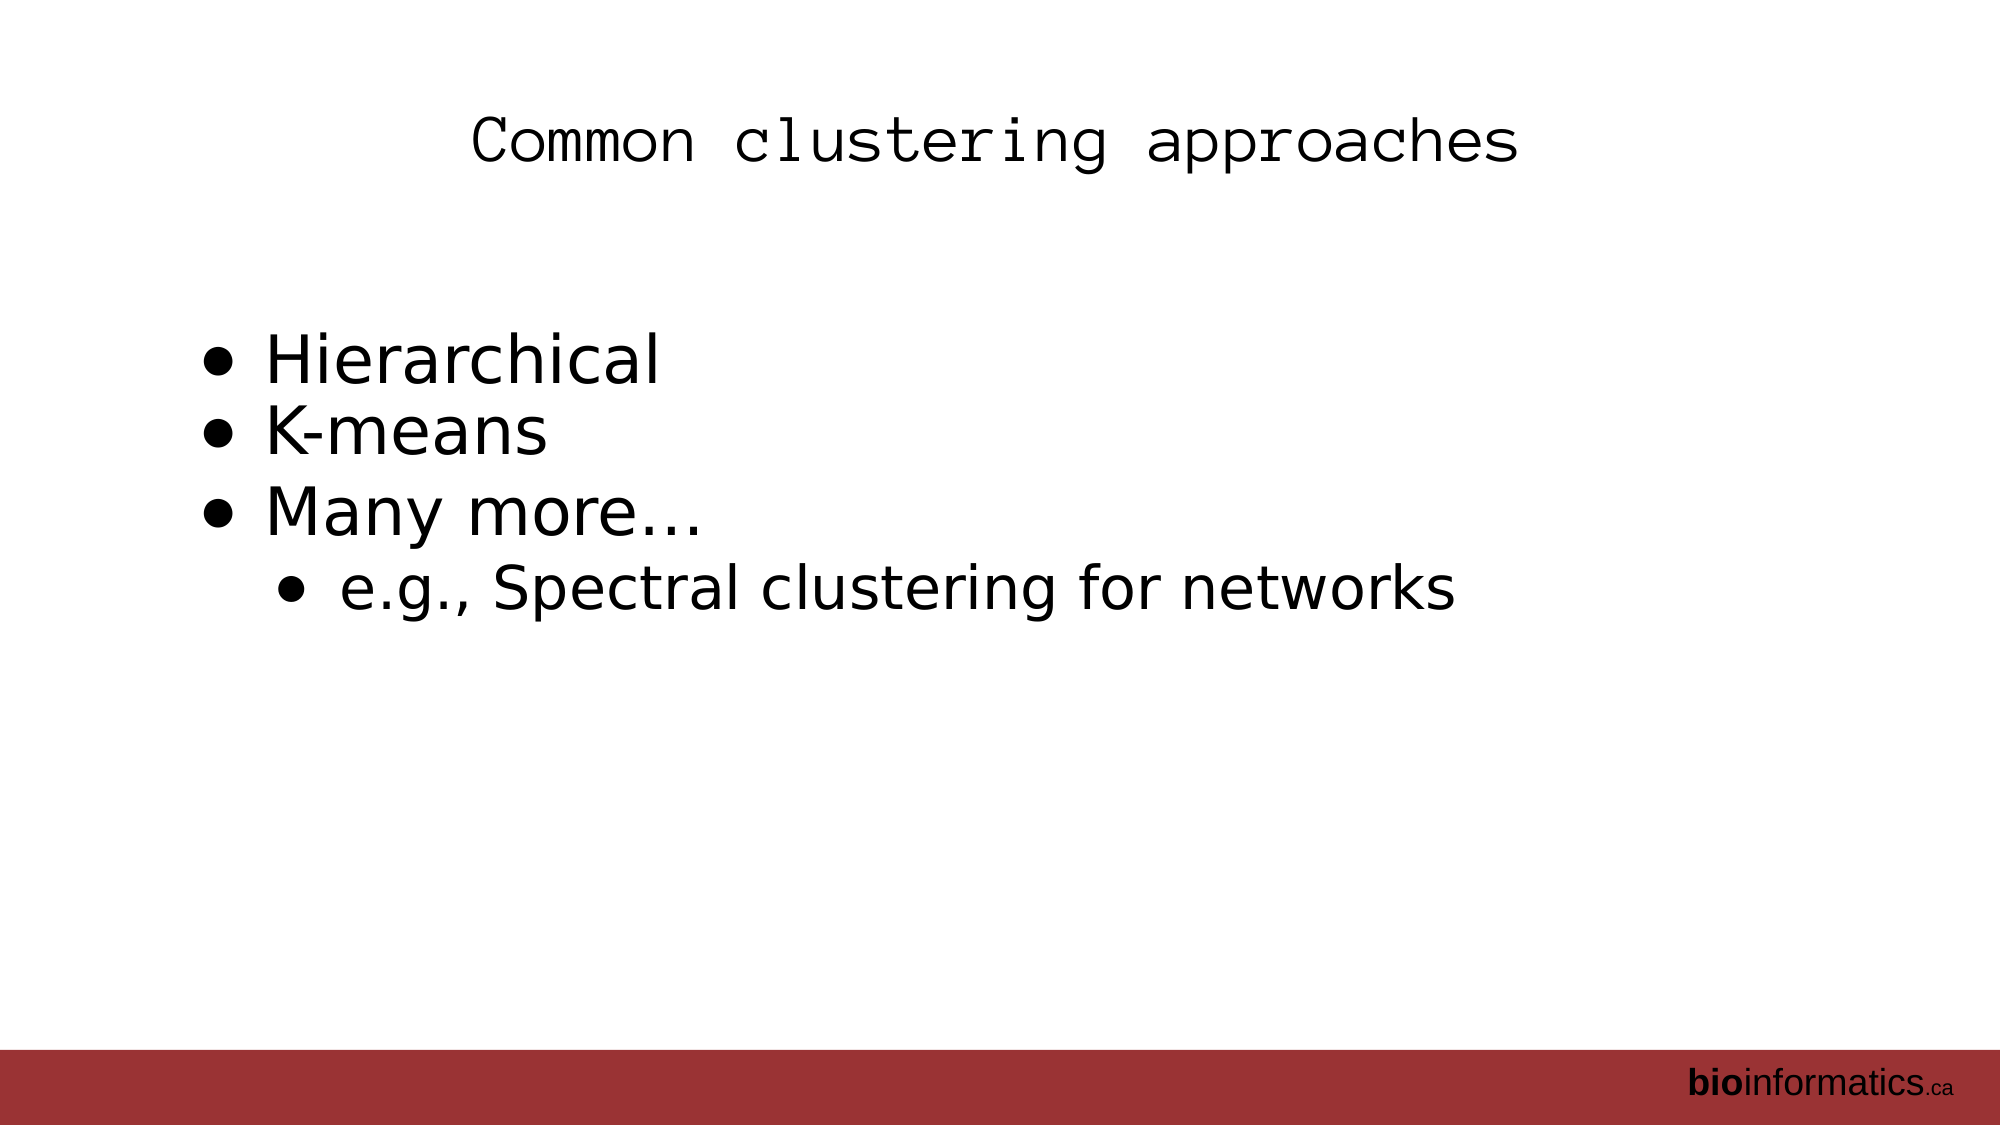

# Common clustering approaches
Hierarchical
K-means
Many more…
e.g., Spectral clustering for networks